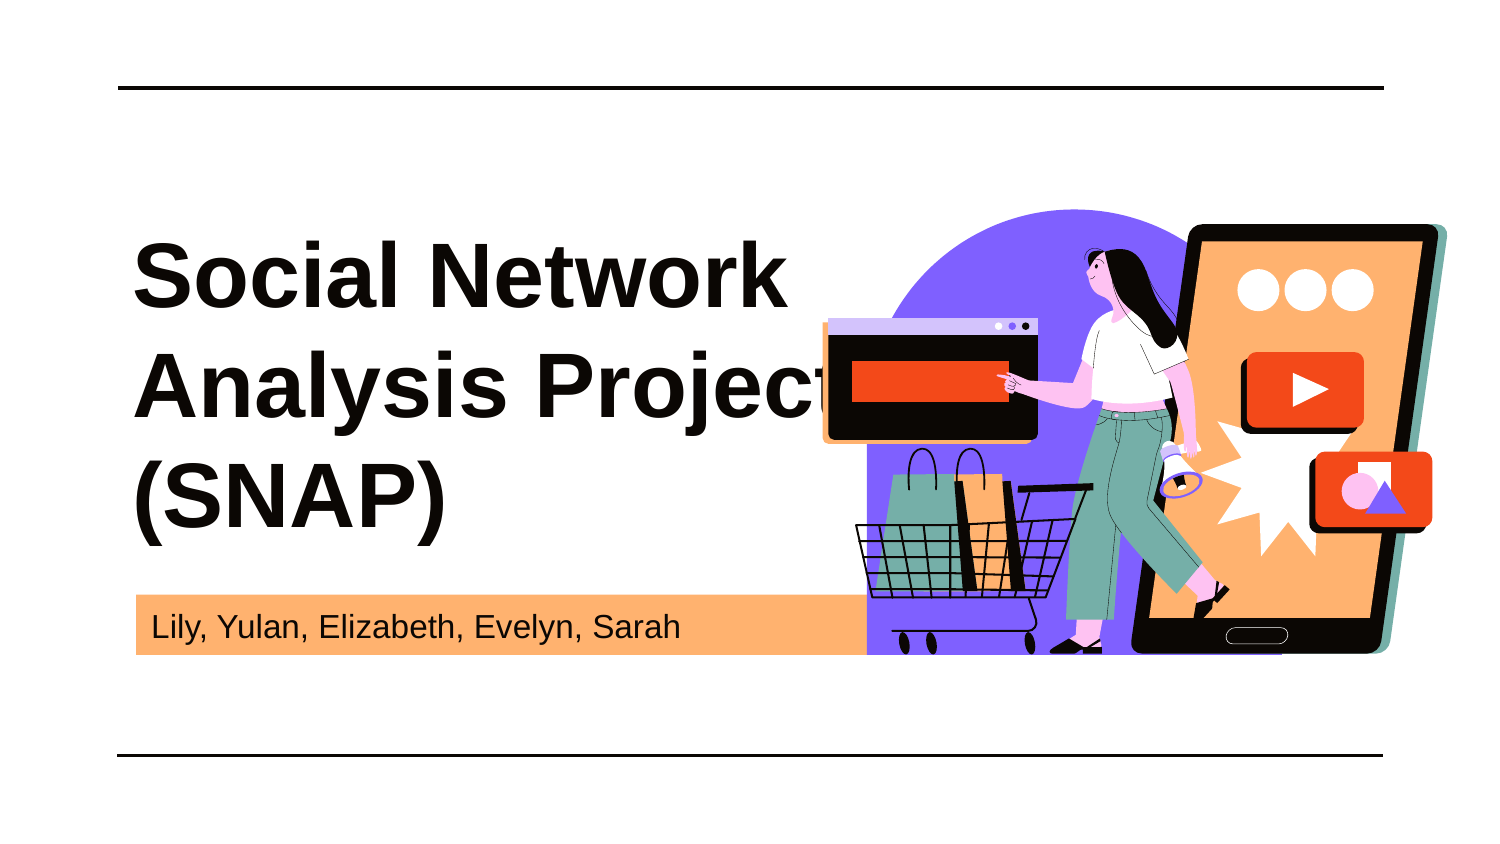

# Social Network Analysis Project (SNAP)

Lily, Yulan, Elizabeth, Evelyn, Sarah